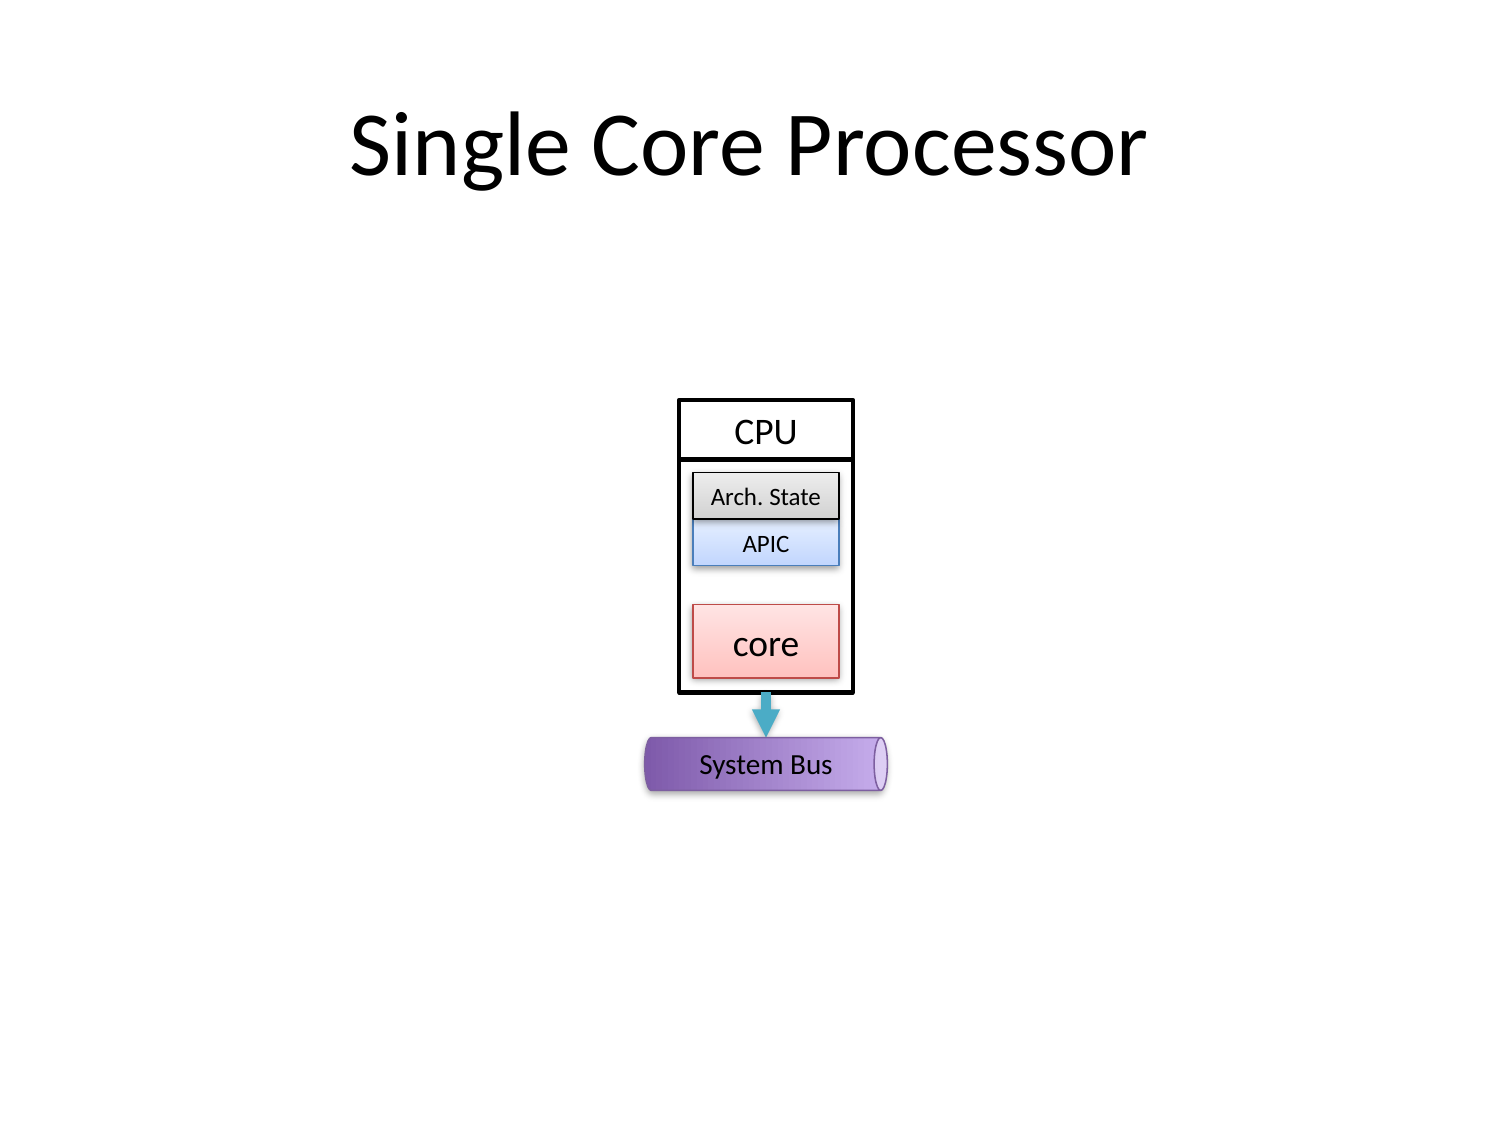

# Single Core Processor
CPU

Arch. State
APIC
core

System Bus